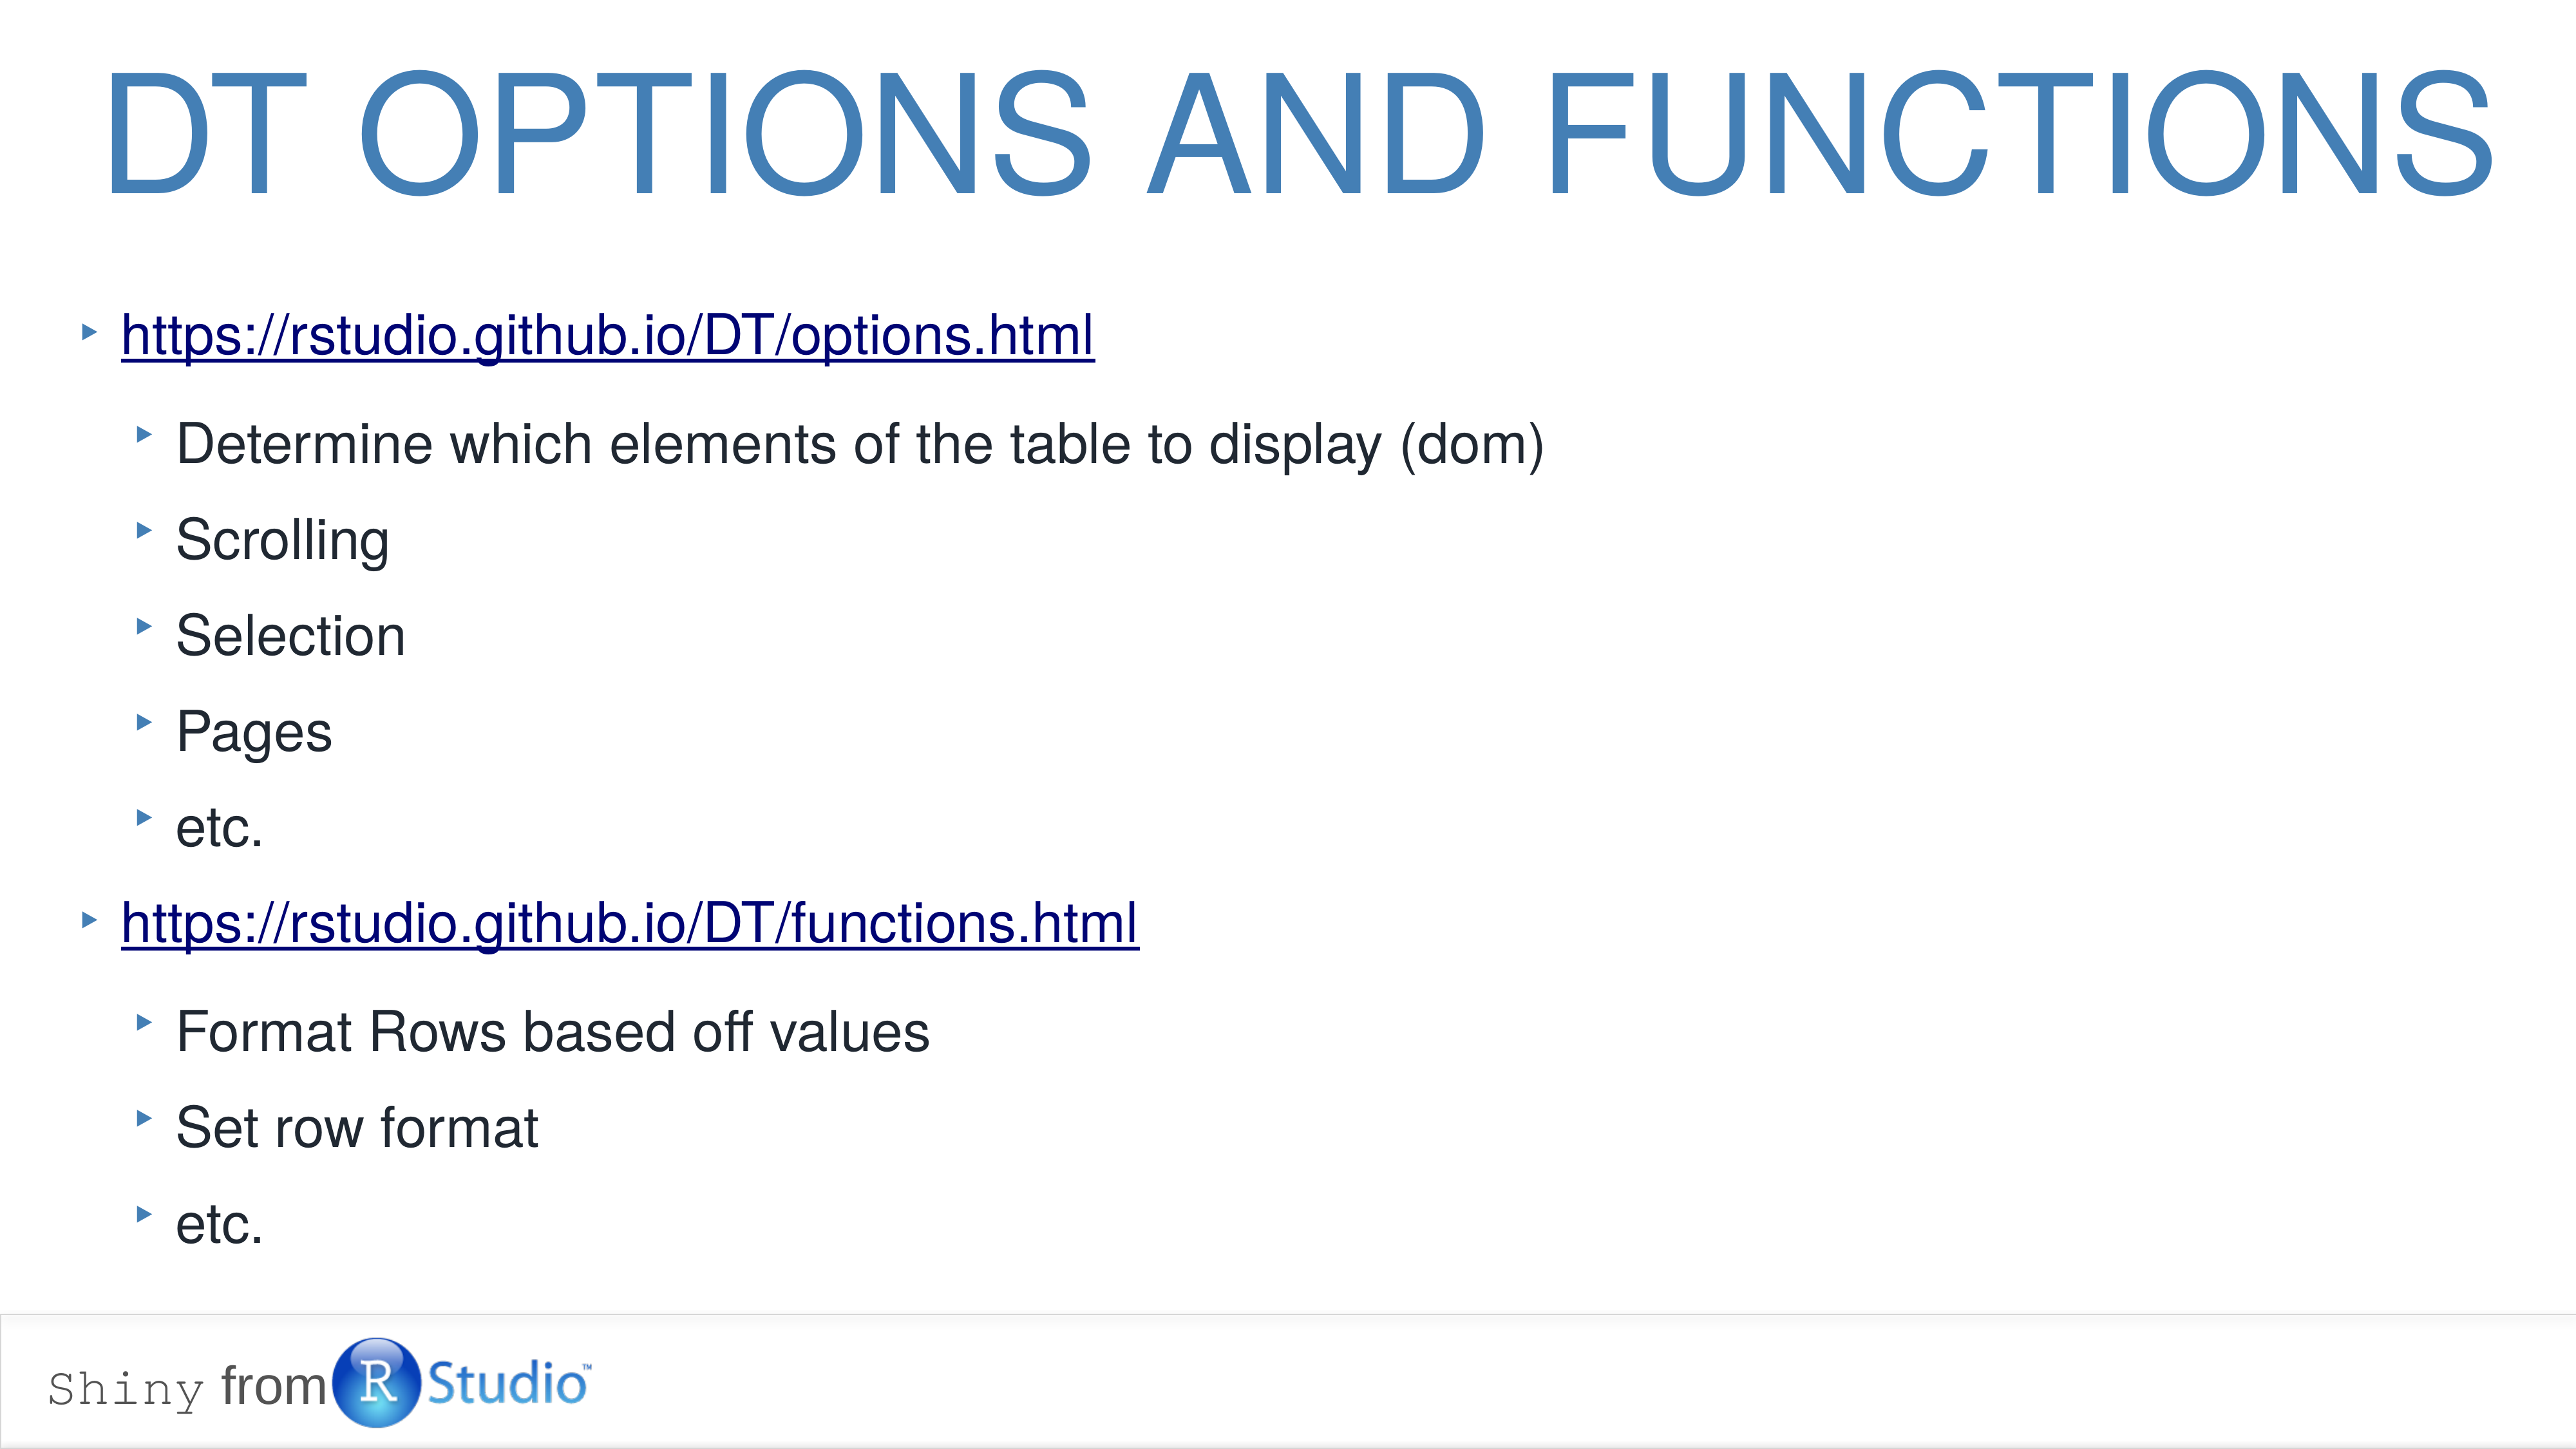

DT Options and functions
https://rstudio.github.io/DT/options.html
Determine which elements of the table to display (dom)
Scrolling
Selection
Pages
etc.
https://rstudio.github.io/DT/functions.html
Format Rows based off values
Set row format
etc.